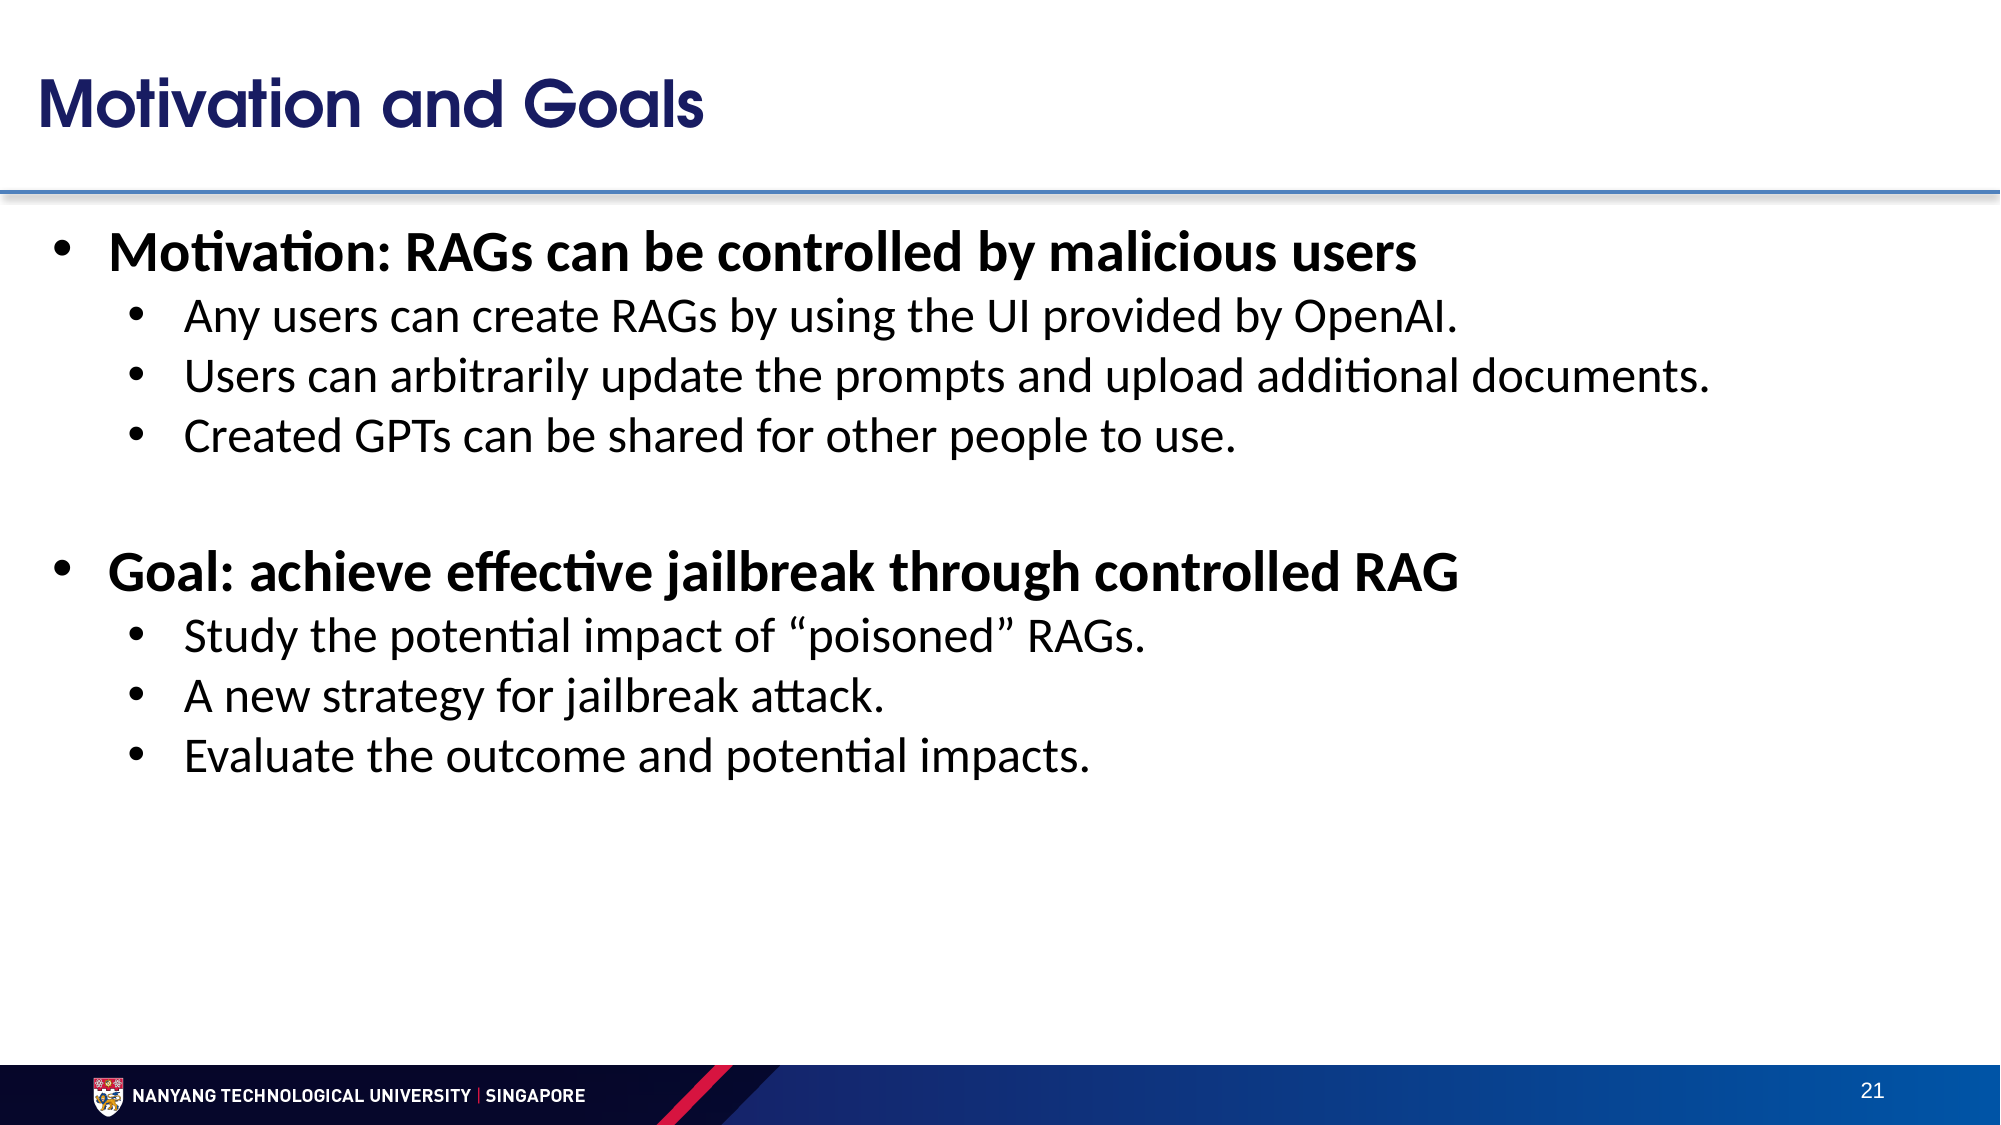

# Motivation and Goals

Motivation: RAGs can be controlled by malicious users
Any users can create RAGs by using the UI provided by OpenAI.
Users can arbitrarily update the prompts and upload additional documents.
Created GPTs can be shared for other people to use.

Goal: achieve effective jailbreak through controlled RAG
Study the potential impact of “poisoned” RAGs.
A new strategy for jailbreak attack.
Evaluate the outcome and potential impacts.

21